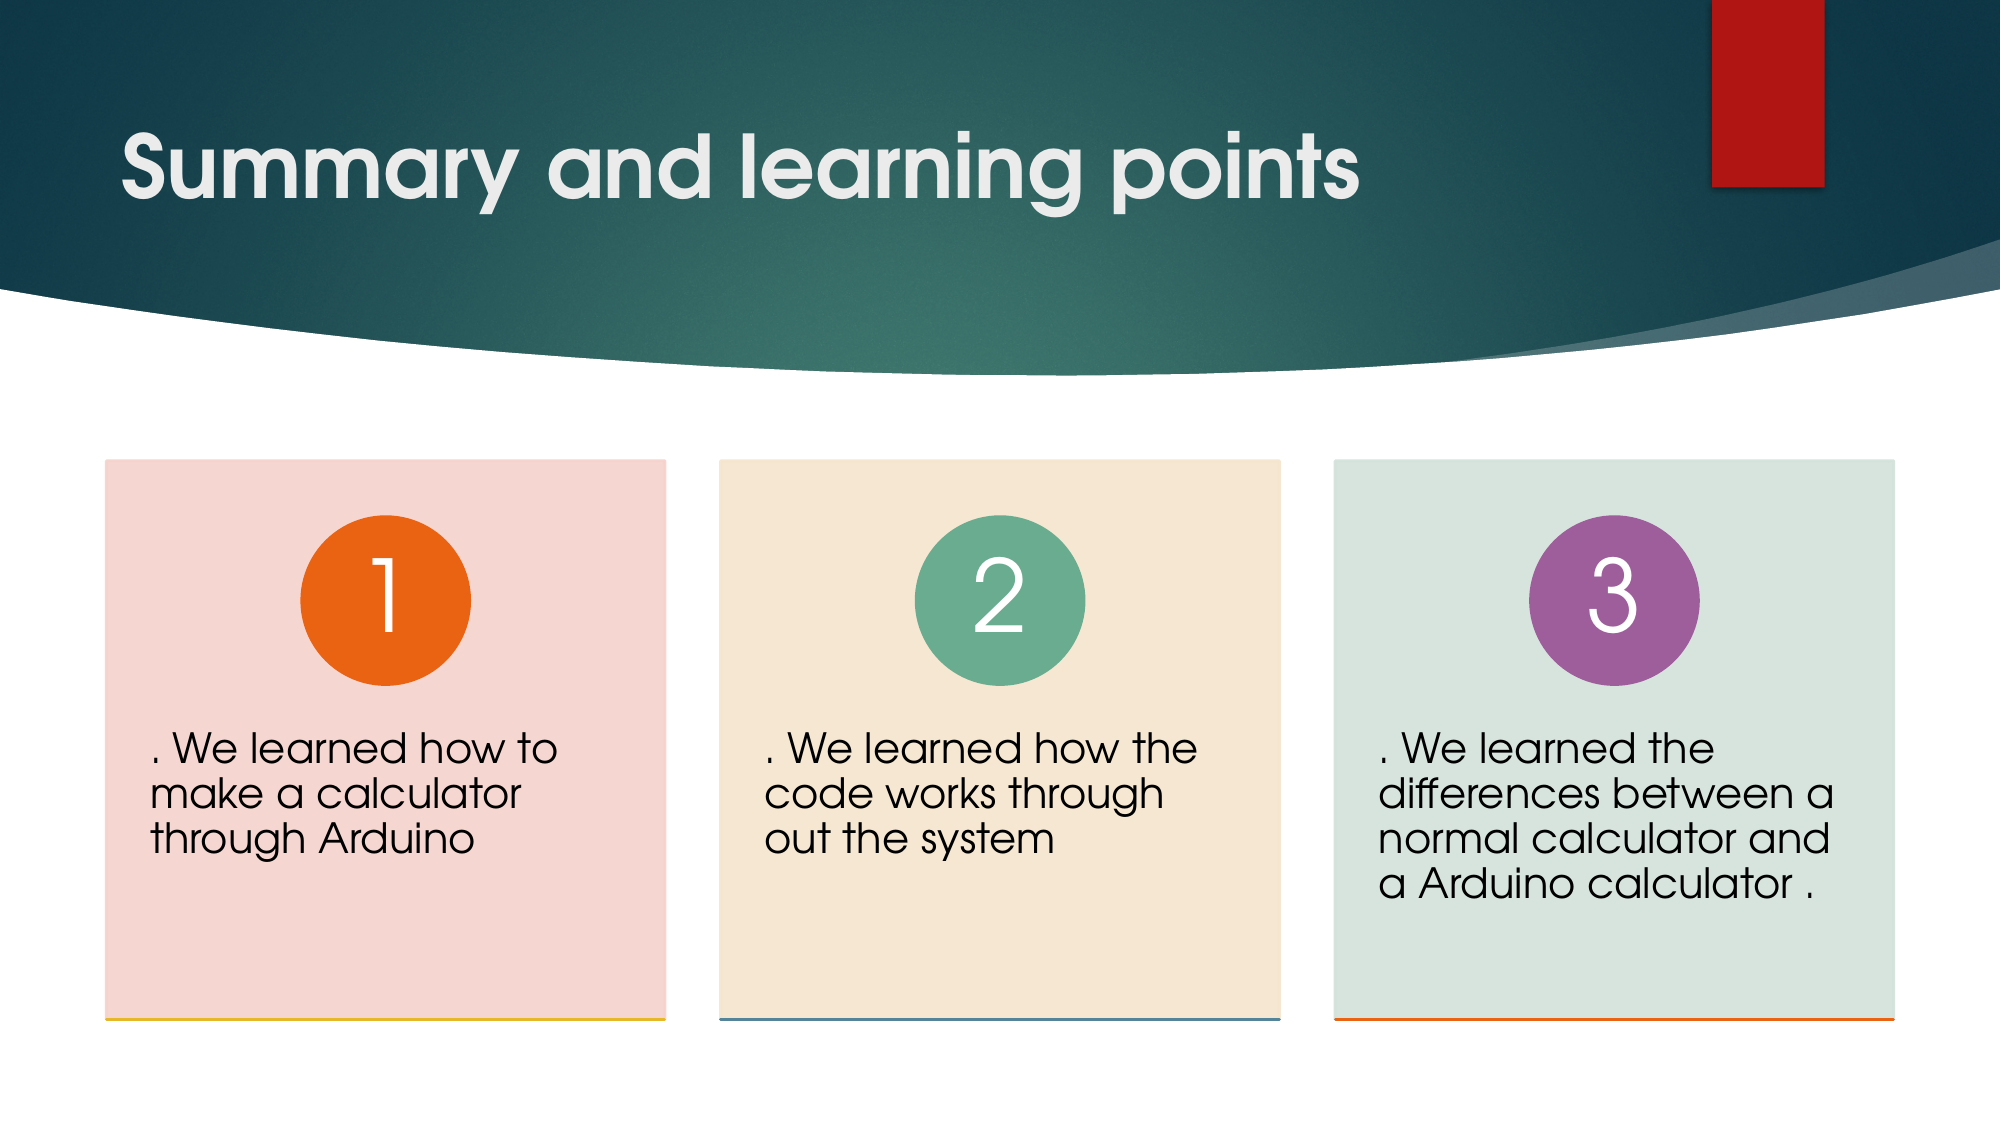

# Summary and learning points

. We learned how to make a calculator through Arduino
1
. We learned how the code works through out the system
2
. We learned the differences between a normal calculator and a Arduino calculator .
3